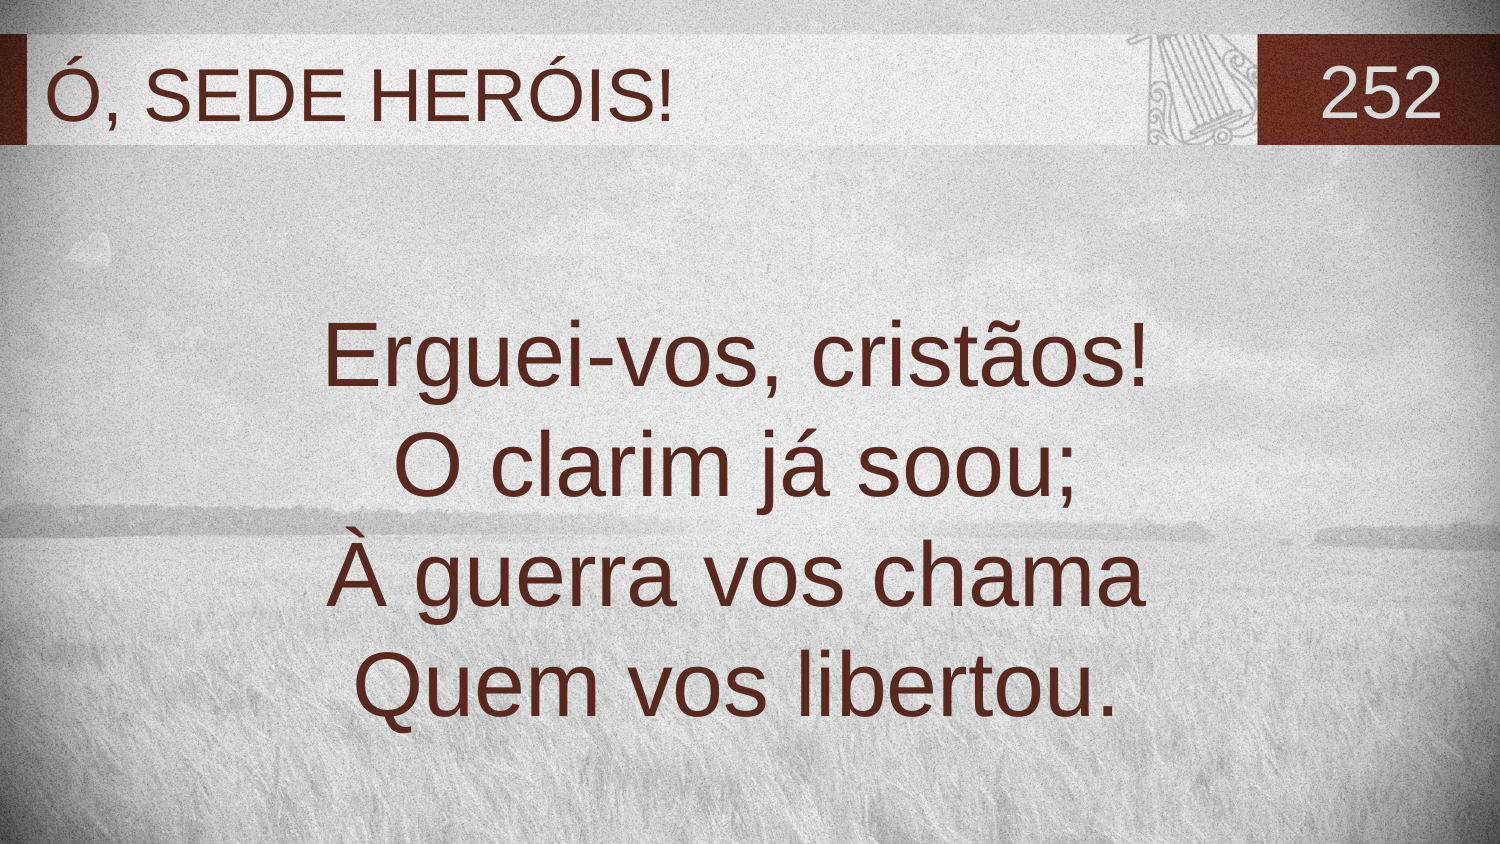

# Ó, SEDE HERÓIS!
252
Erguei-vos, cristãos!
O clarim já soou;
À guerra vos chama
Quem vos libertou.